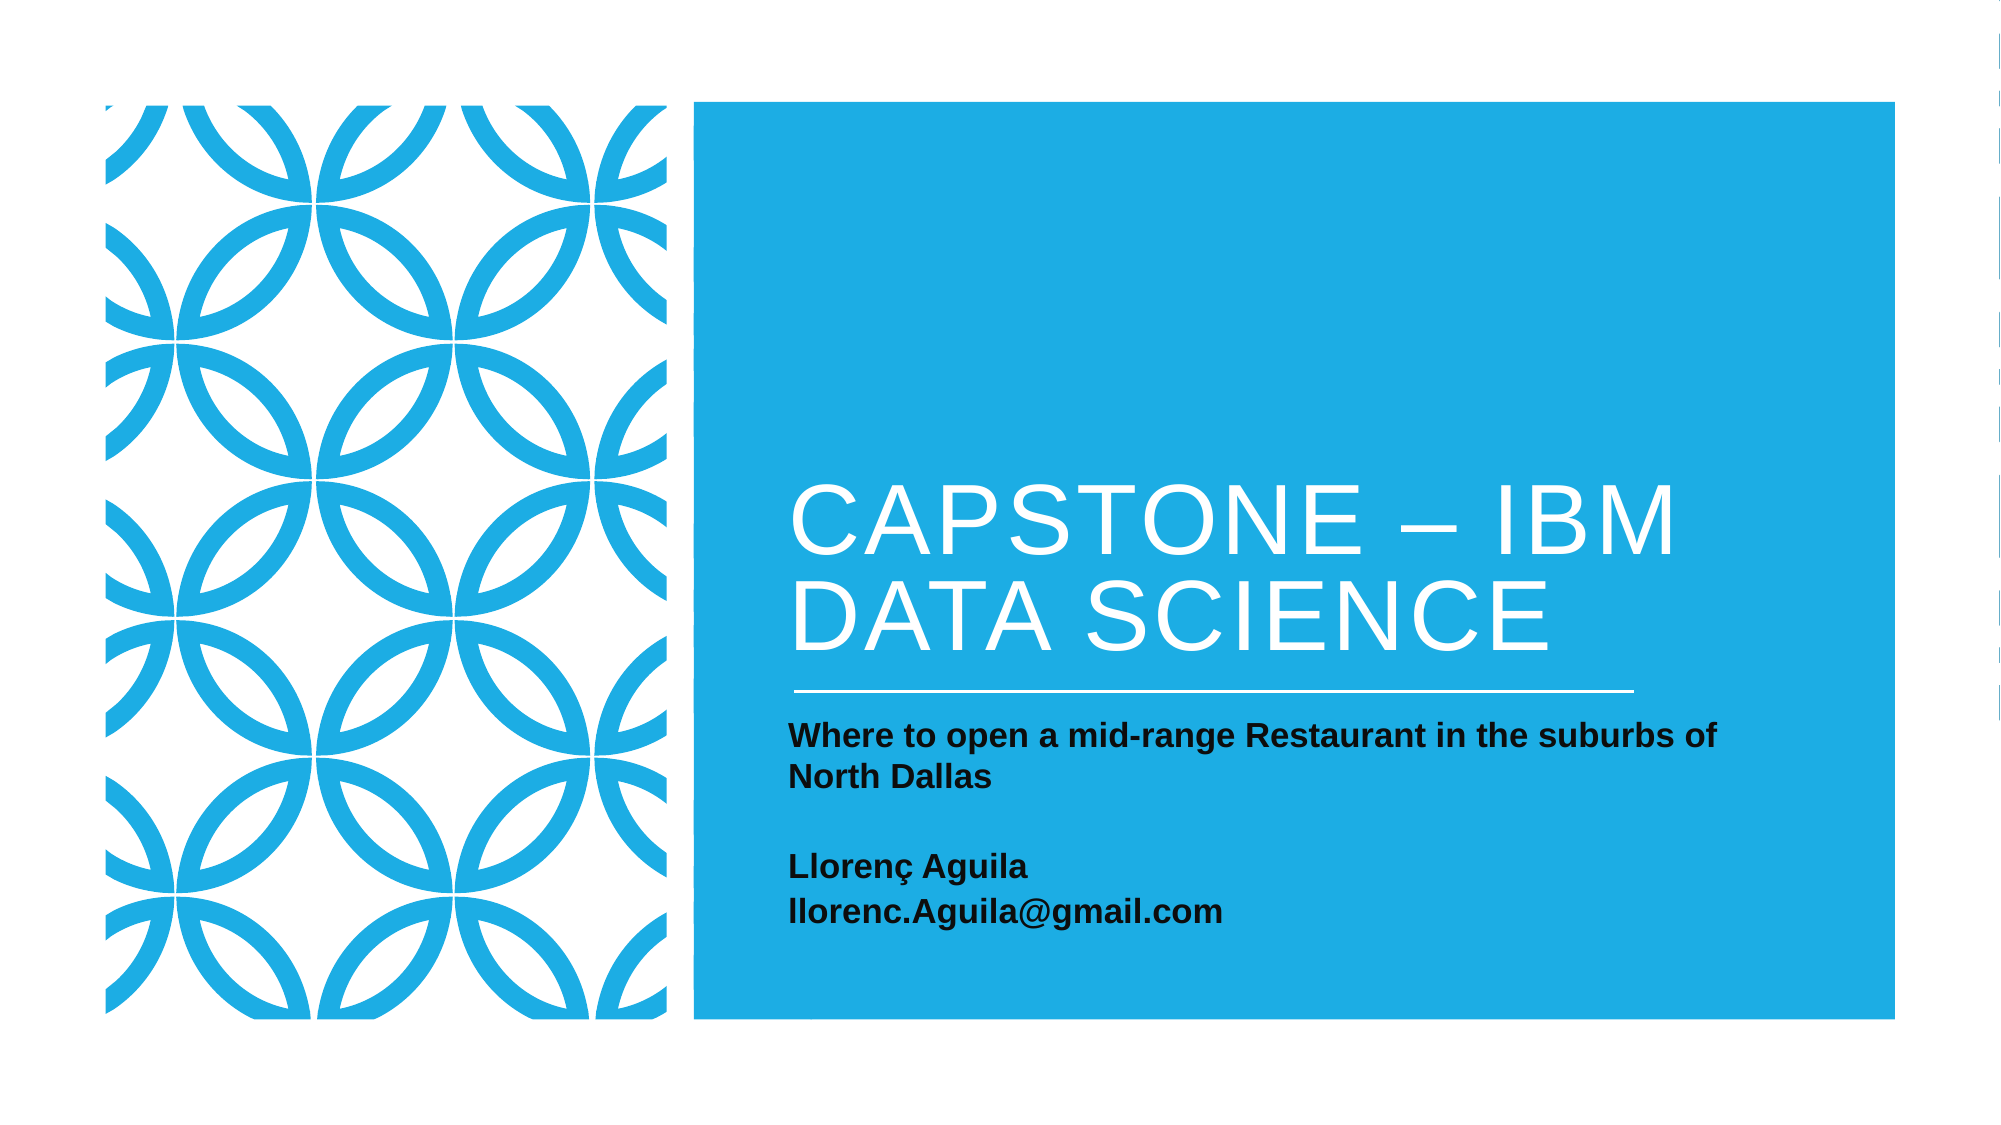

# Capstone – ibm data science

Where to open a mid-range Restaurant in the suburbs of North Dallas

Llorenç Aguila
llorenc.Aguila@gmail.com